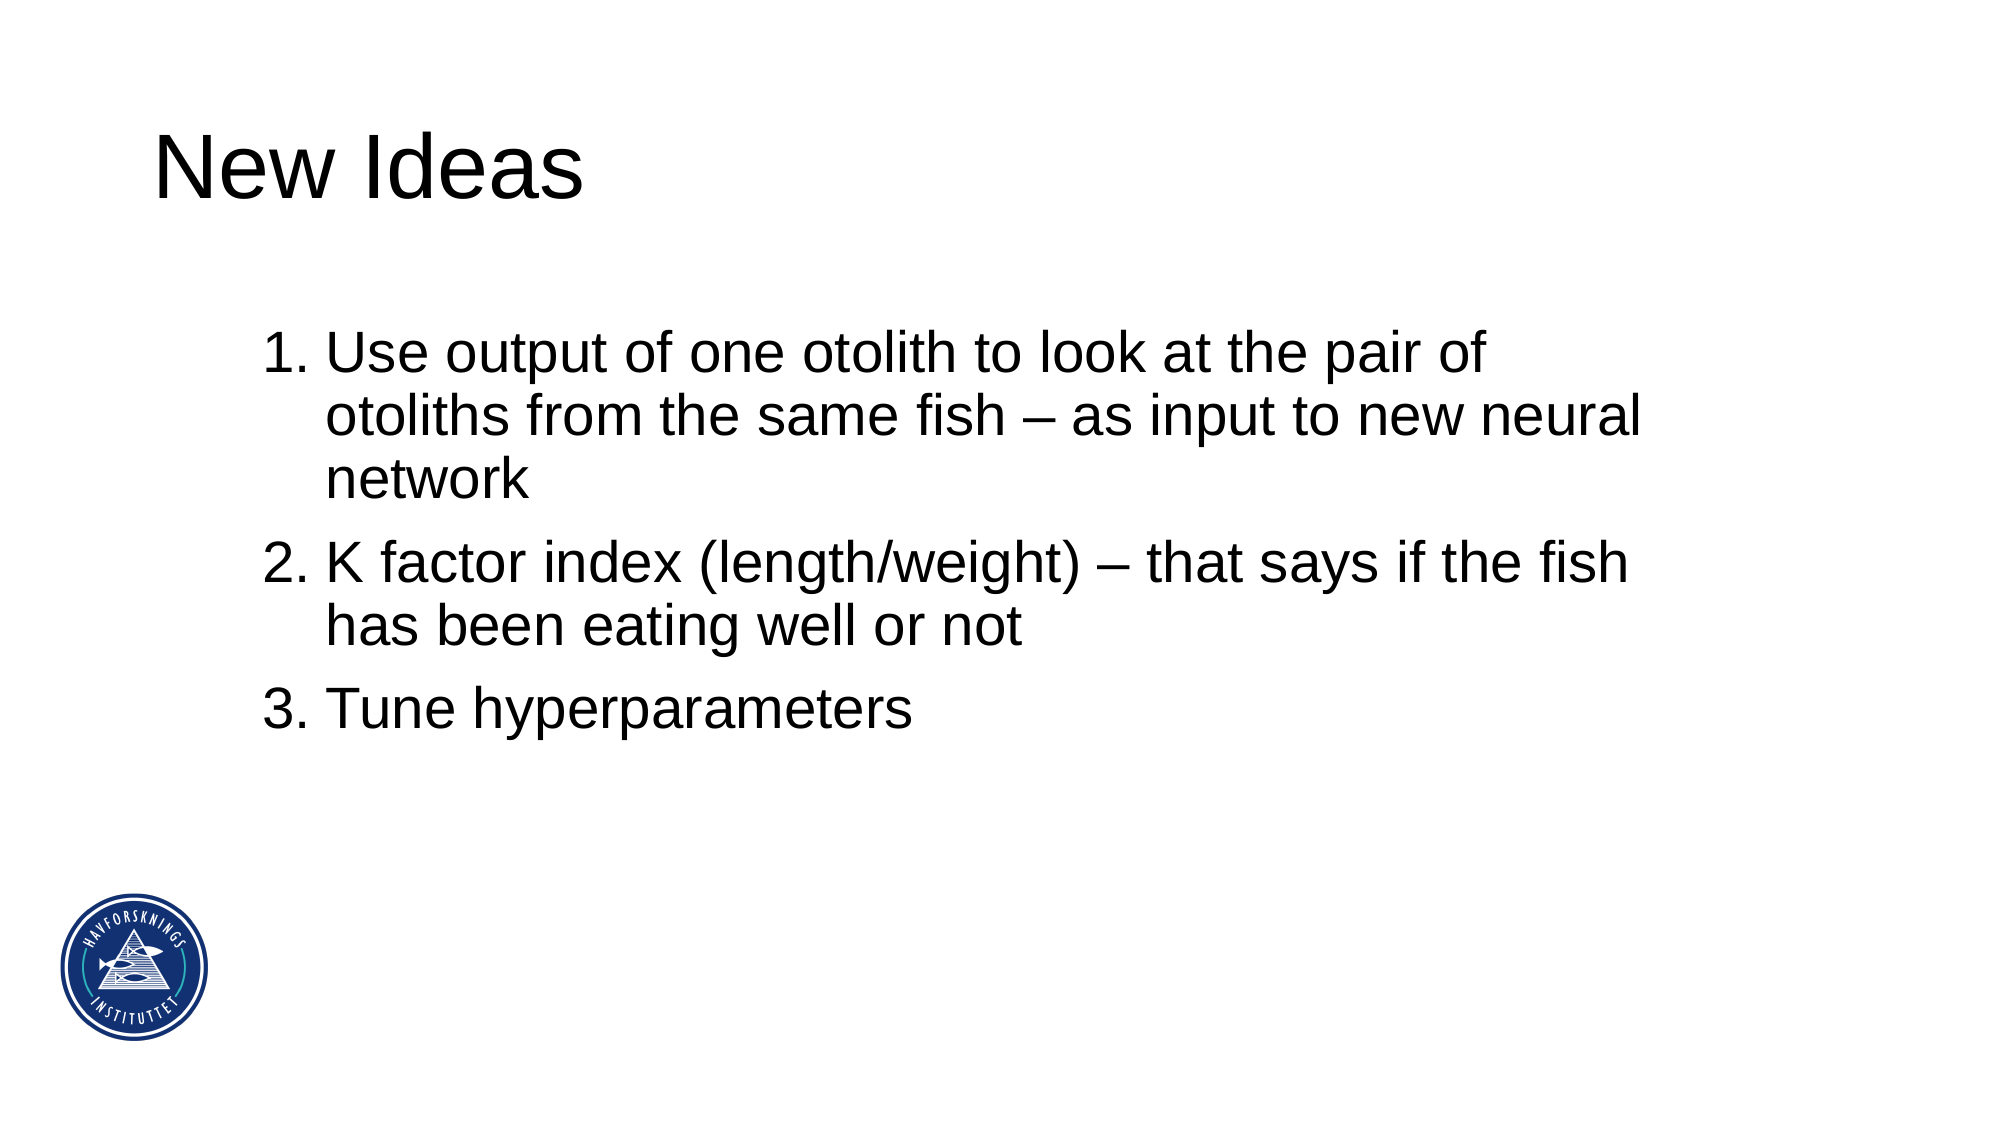

# New Ideas
Use output of one otolith to look at the pair of otoliths from the same fish – as input to new neural network
K factor index (length/weight) – that says if the fish has been eating well or not
Tune hyperparameters